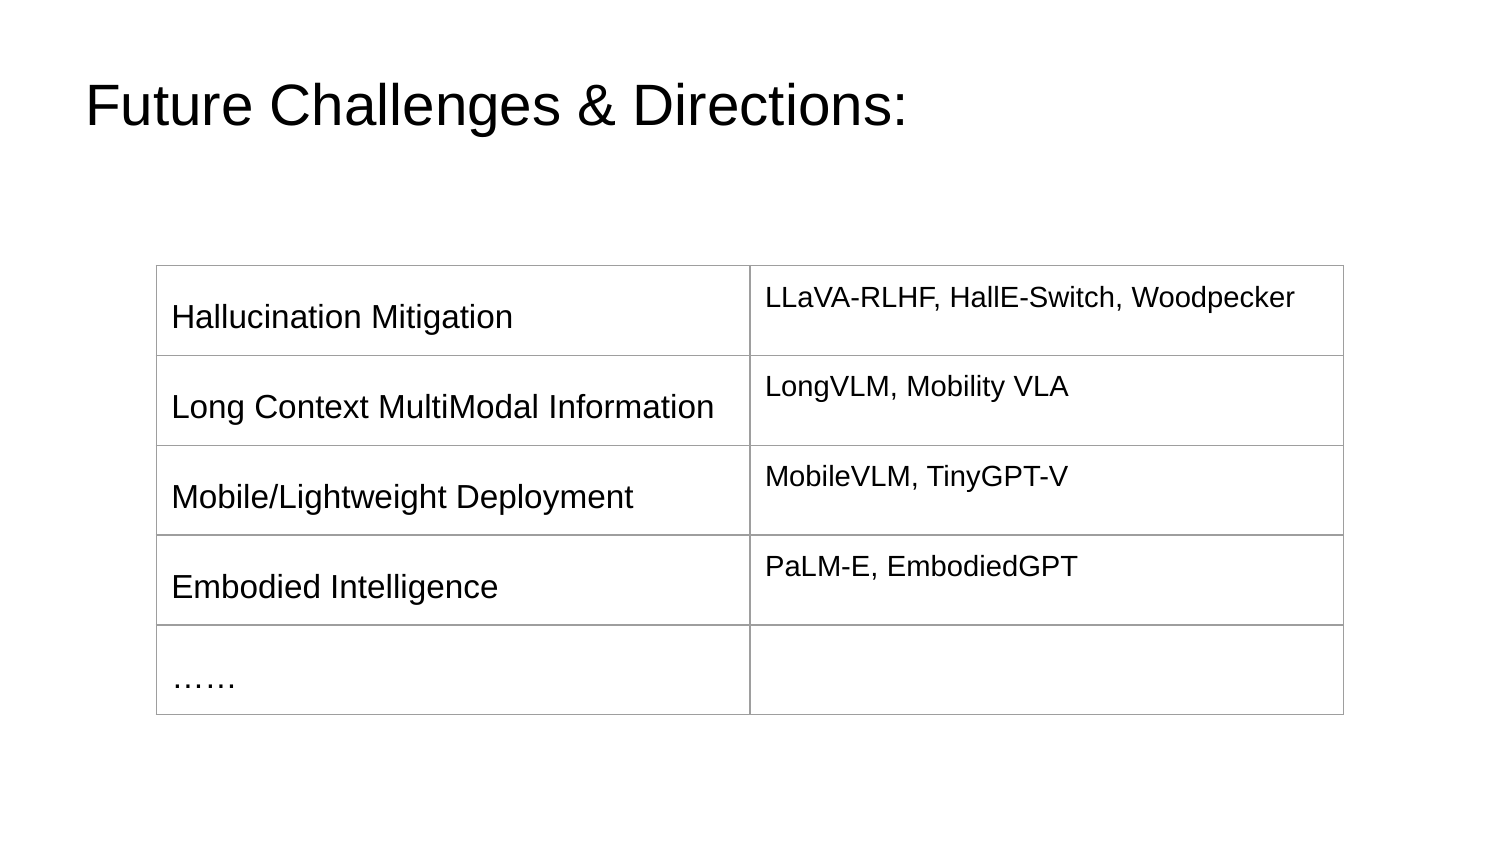

Future Challenges & Directions:
| Hallucination Mitigation | LLaVA-RLHF, HallE-Switch, Woodpecker |
| --- | --- |
| Long Context MultiModal Information | LongVLM, Mobility VLA |
| Mobile/Lightweight Deployment | MobileVLM, TinyGPT-V |
| Embodied Intelligence | PaLM-E, EmbodiedGPT |
| …… |  |